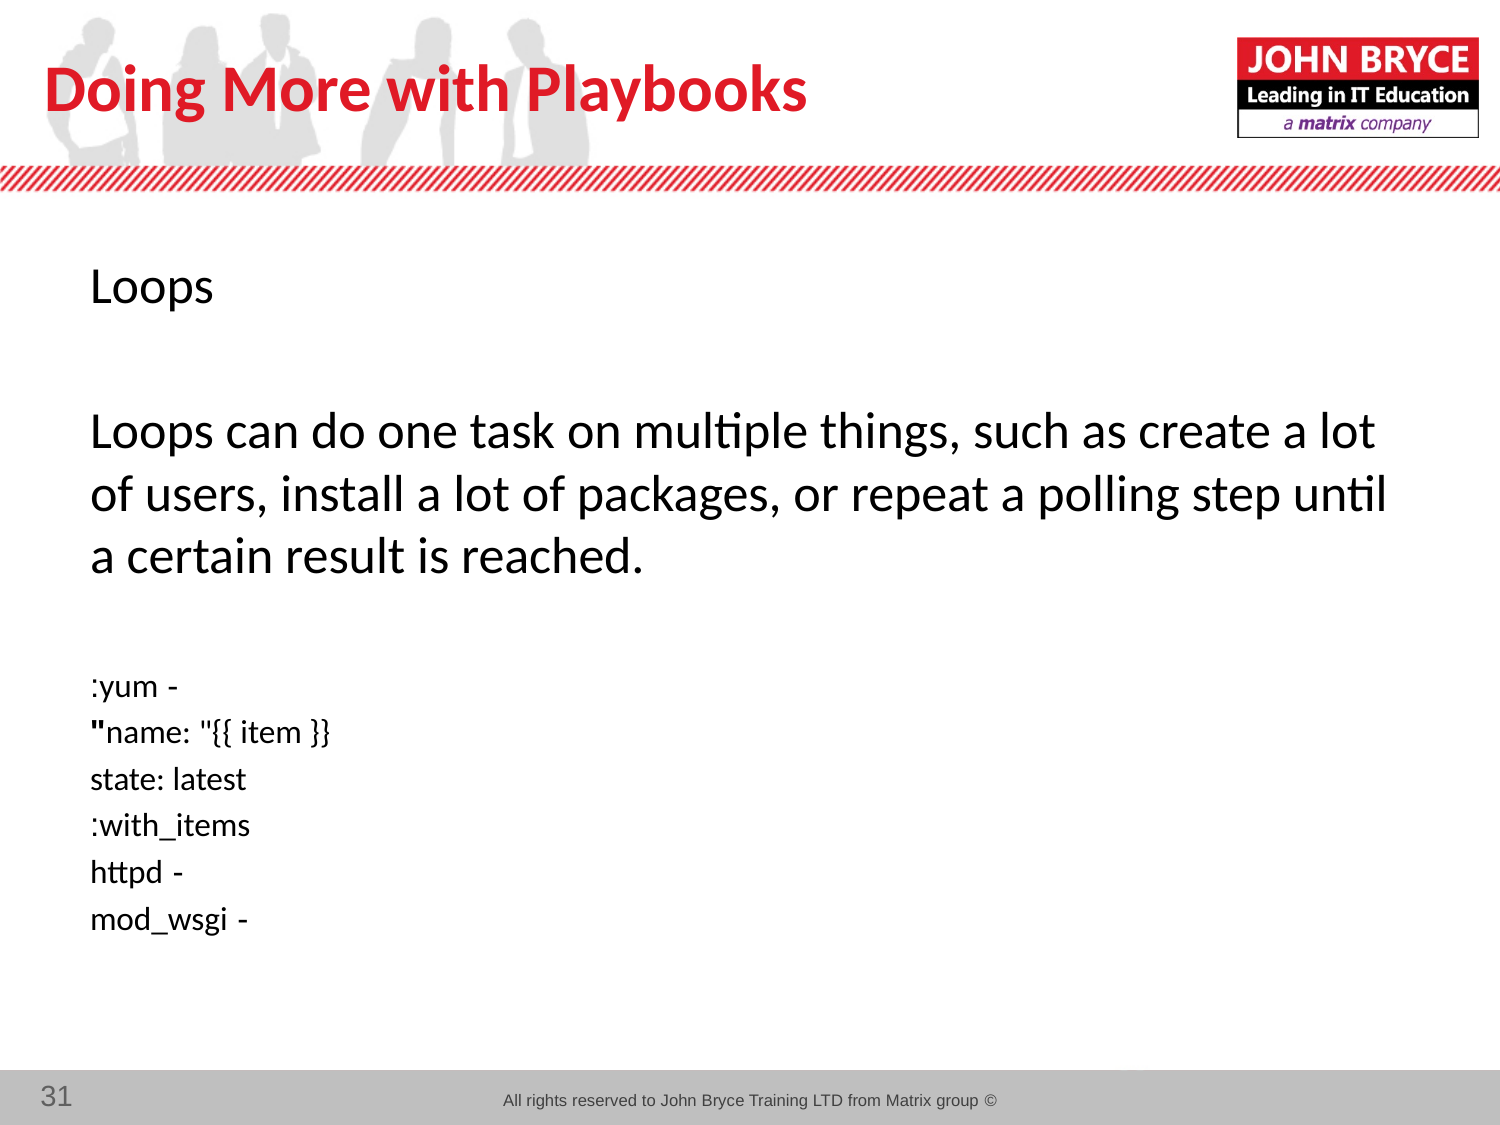

# Doing More with Playbooks
Loops

Loops can do one task on multiple things, such as create a lot of users, install a lot of packages, or repeat a polling step until a certain result is reached.

- yum:
    name: "{{ item }}"
    state: latest
  with_items:
  - httpd
  - mod_wsgi